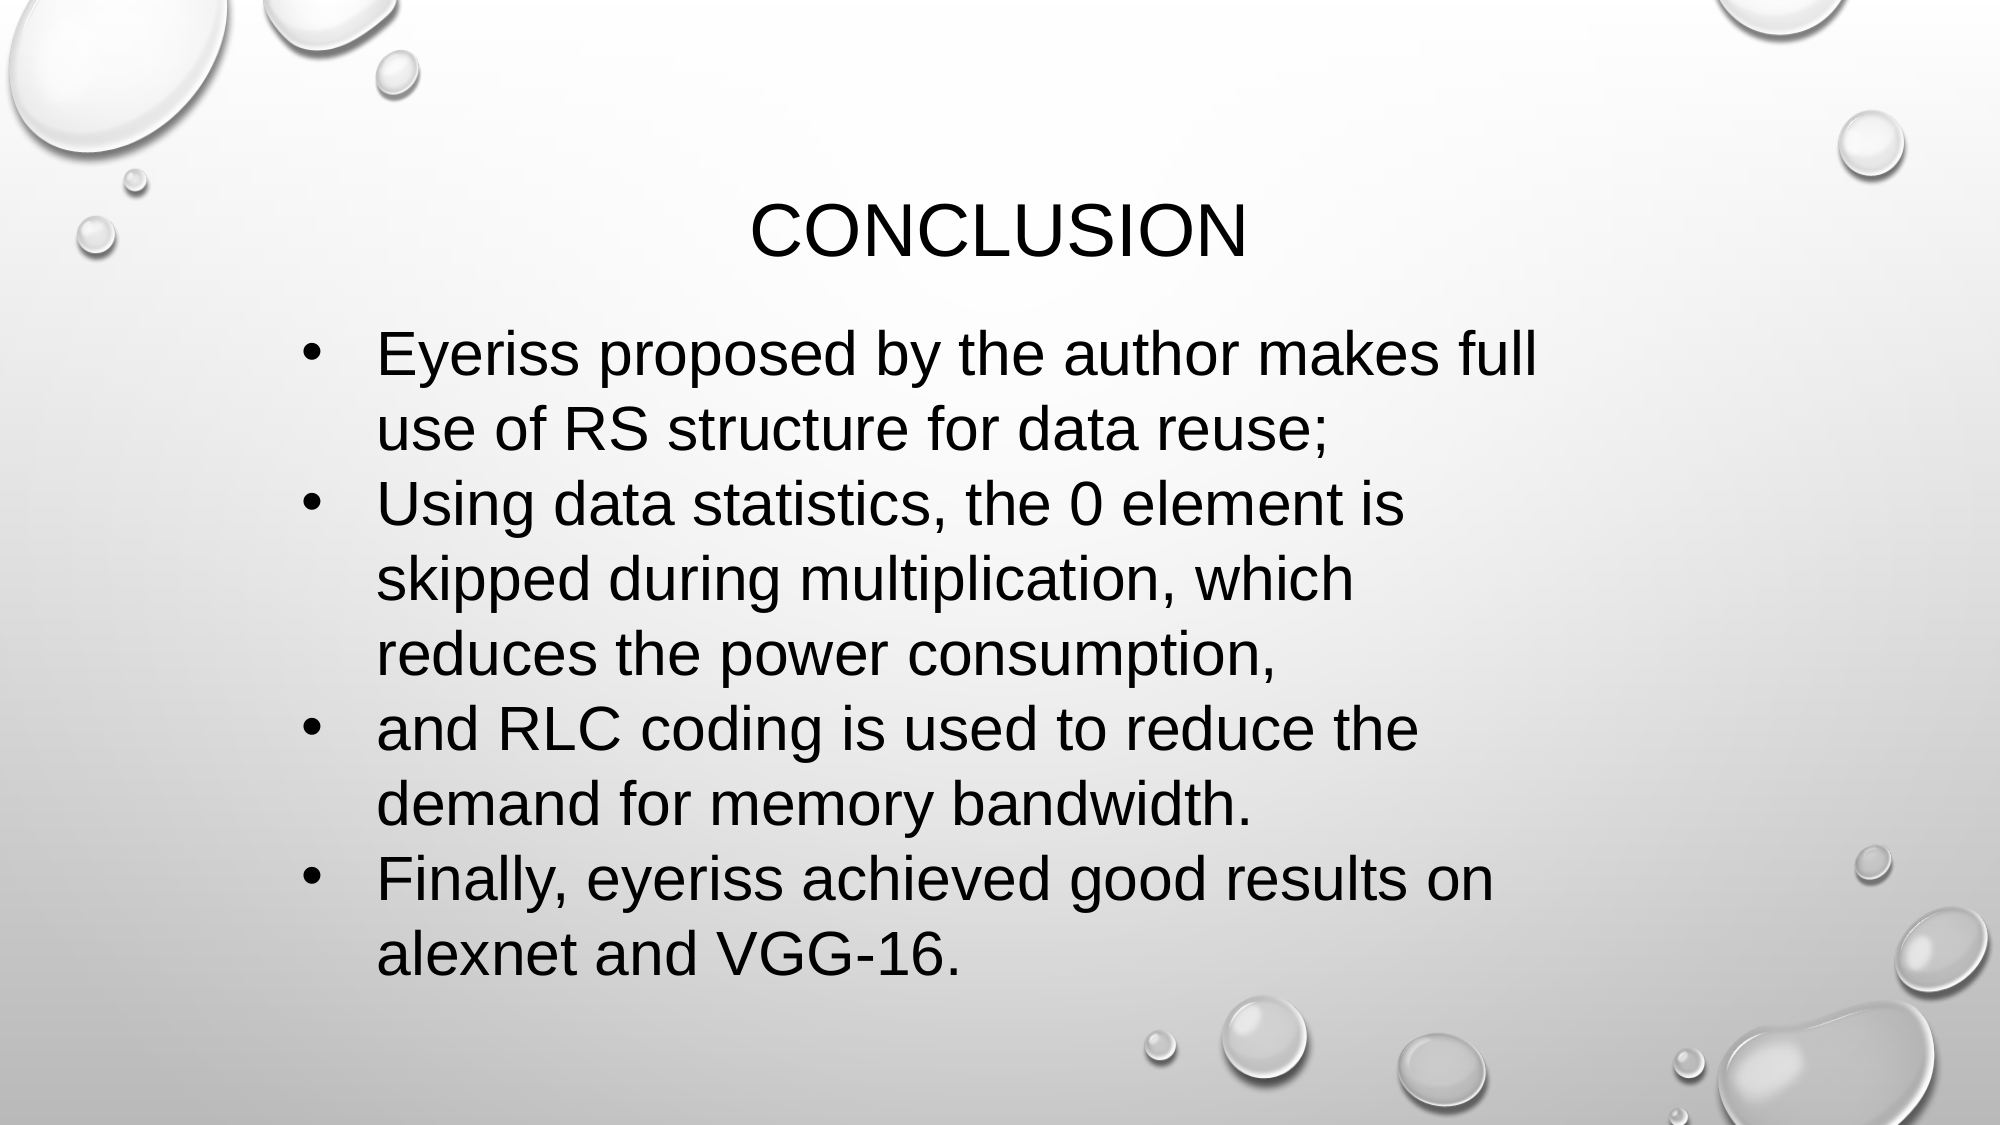

# Conclusion
Eyeriss proposed by the author makes full use of RS structure for data reuse;
Using data statistics, the 0 element is skipped during multiplication, which reduces the power consumption,
and RLC coding is used to reduce the demand for memory bandwidth.
Finally, eyeriss achieved good results on alexnet and VGG-16.